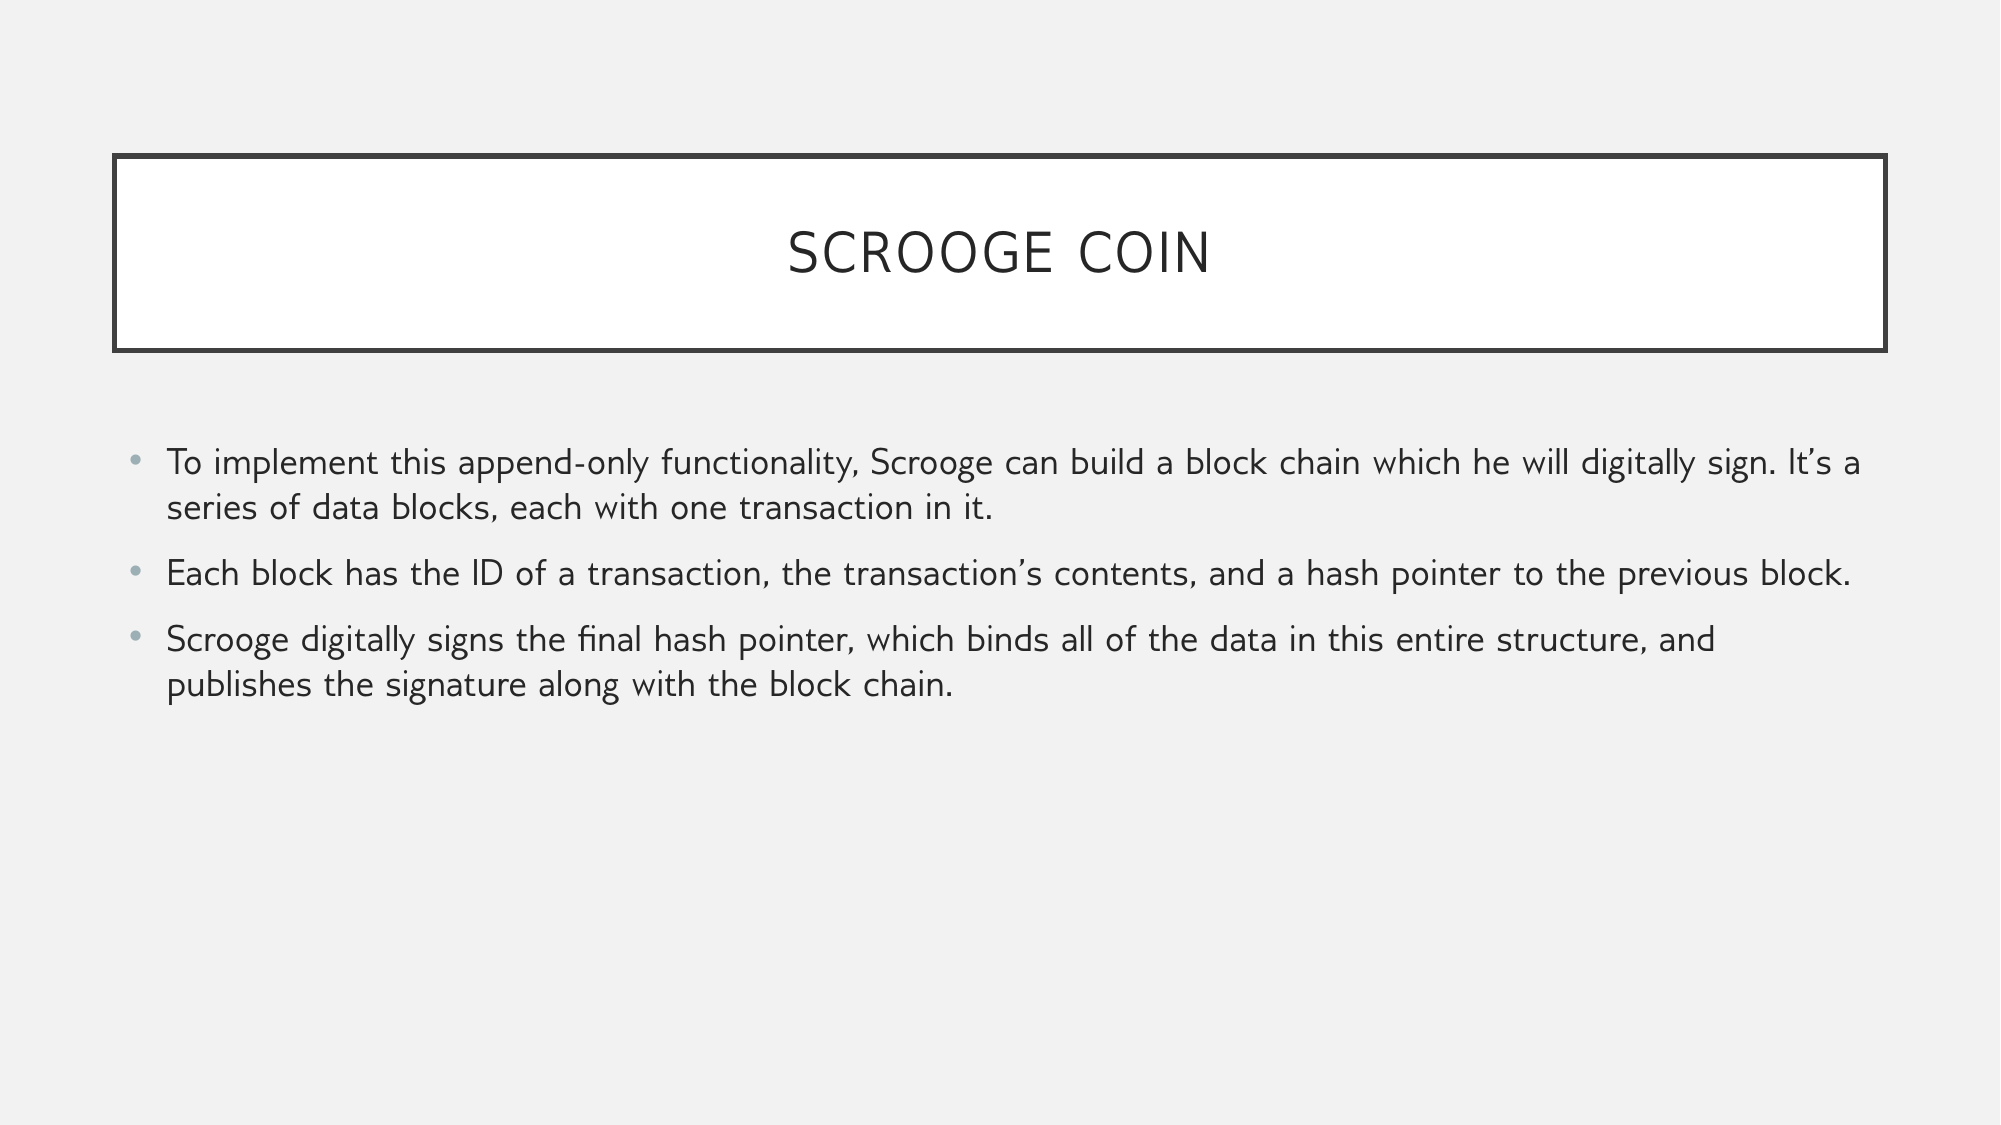

# Scrooge coin
To implement this append‐only functionality, Scrooge can build a block chain which he will digitally sign. It’s a series of data blocks, each with one transaction in it.
Each block has the ID of a transaction, the transaction’s contents, and a hash pointer to the previous block.
Scrooge digitally signs the final hash pointer, which binds all of the data in this entire structure, and publishes the signature along with the block chain.